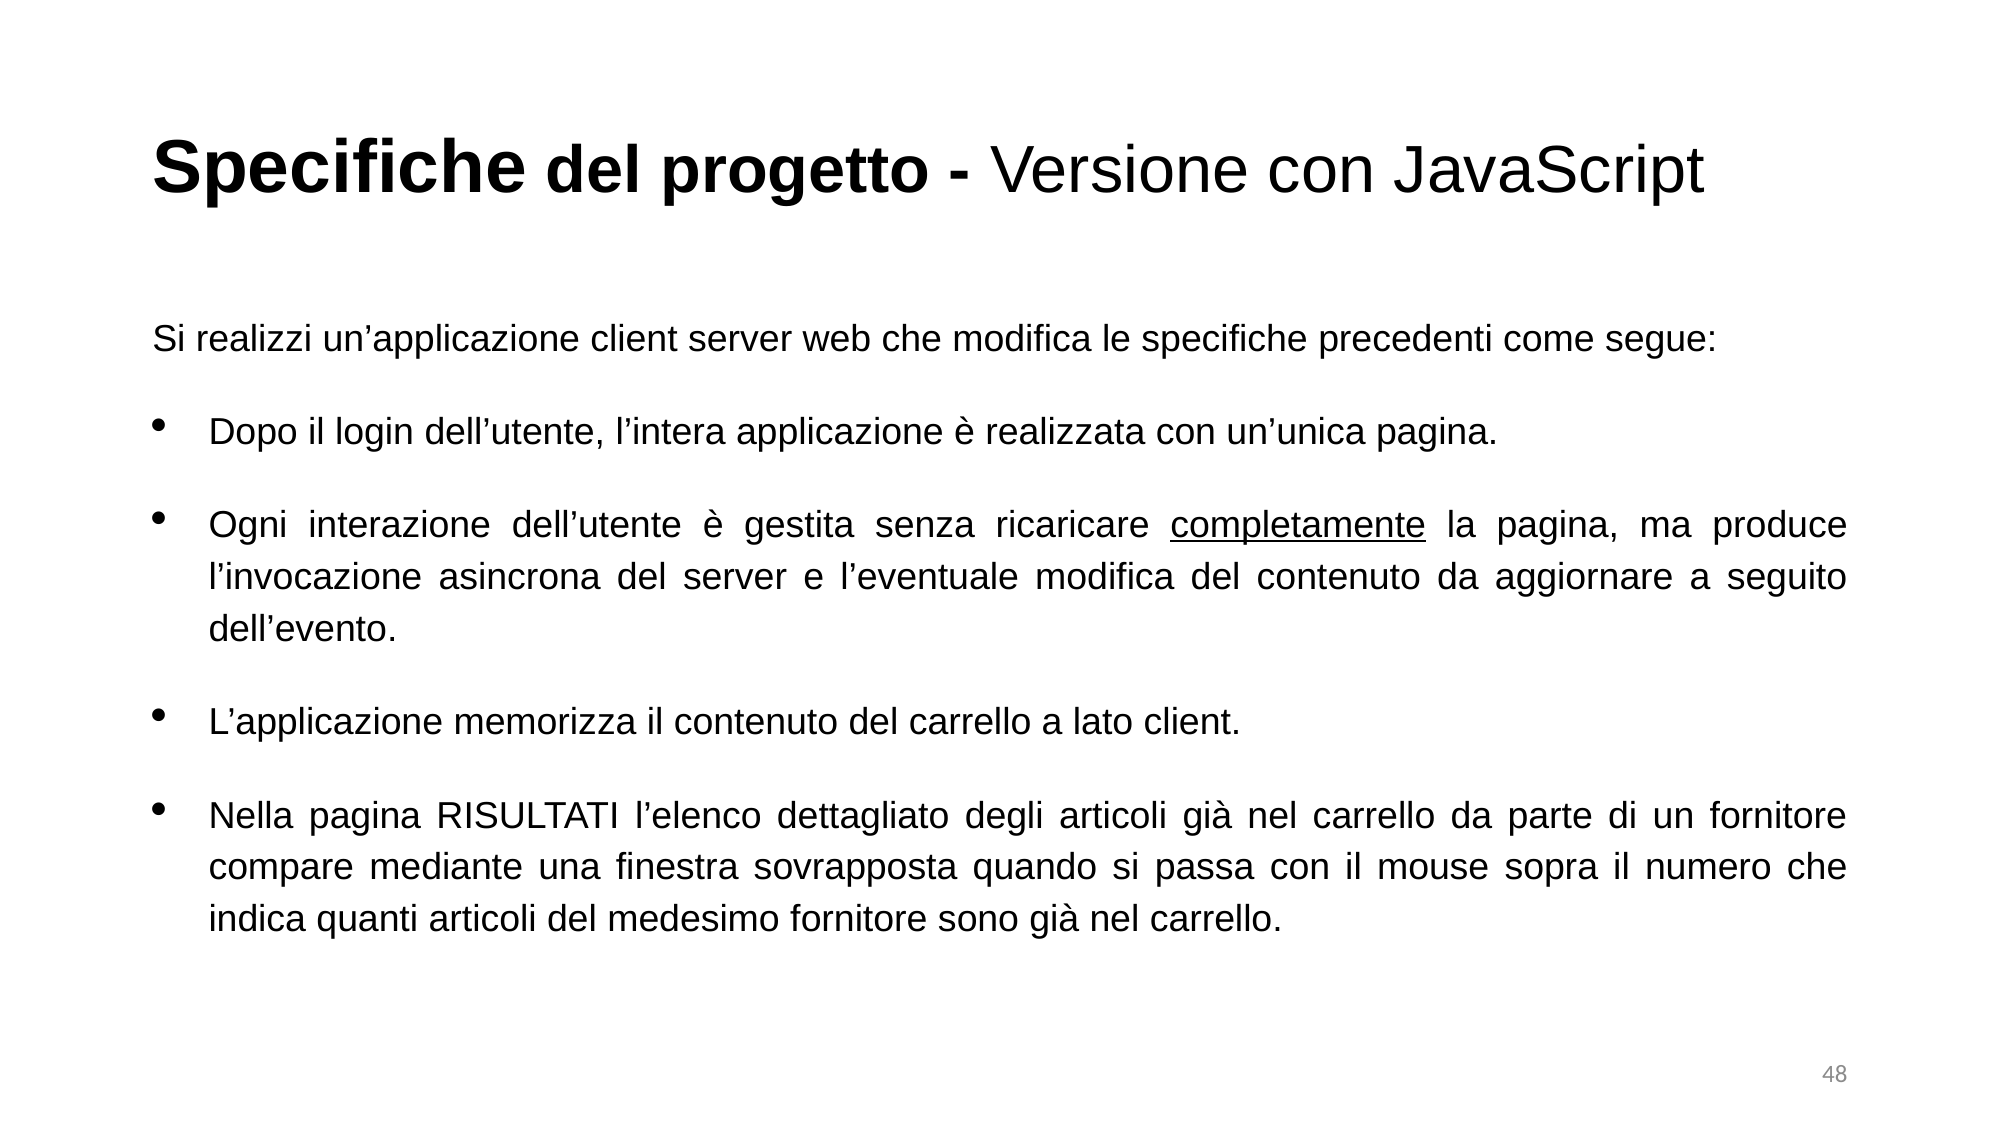

Specifiche del progetto - Versione con JavaScript
Si realizzi un’applicazione client server web che modifica le specifiche precedenti come segue:
Dopo il login dell’utente, l’intera applicazione è realizzata con un’unica pagina.
Ogni interazione dell’utente è gestita senza ricaricare completamente la pagina, ma produce l’invocazione asincrona del server e l’eventuale modifica del contenuto da aggiornare a seguito dell’evento.
L’applicazione memorizza il contenuto del carrello a lato client.
Nella pagina RISULTATI l’elenco dettagliato degli articoli già nel carrello da parte di un fornitore compare mediante una finestra sovrapposta quando si passa con il mouse sopra il numero che indica quanti articoli del medesimo fornitore sono già nel carrello.
48